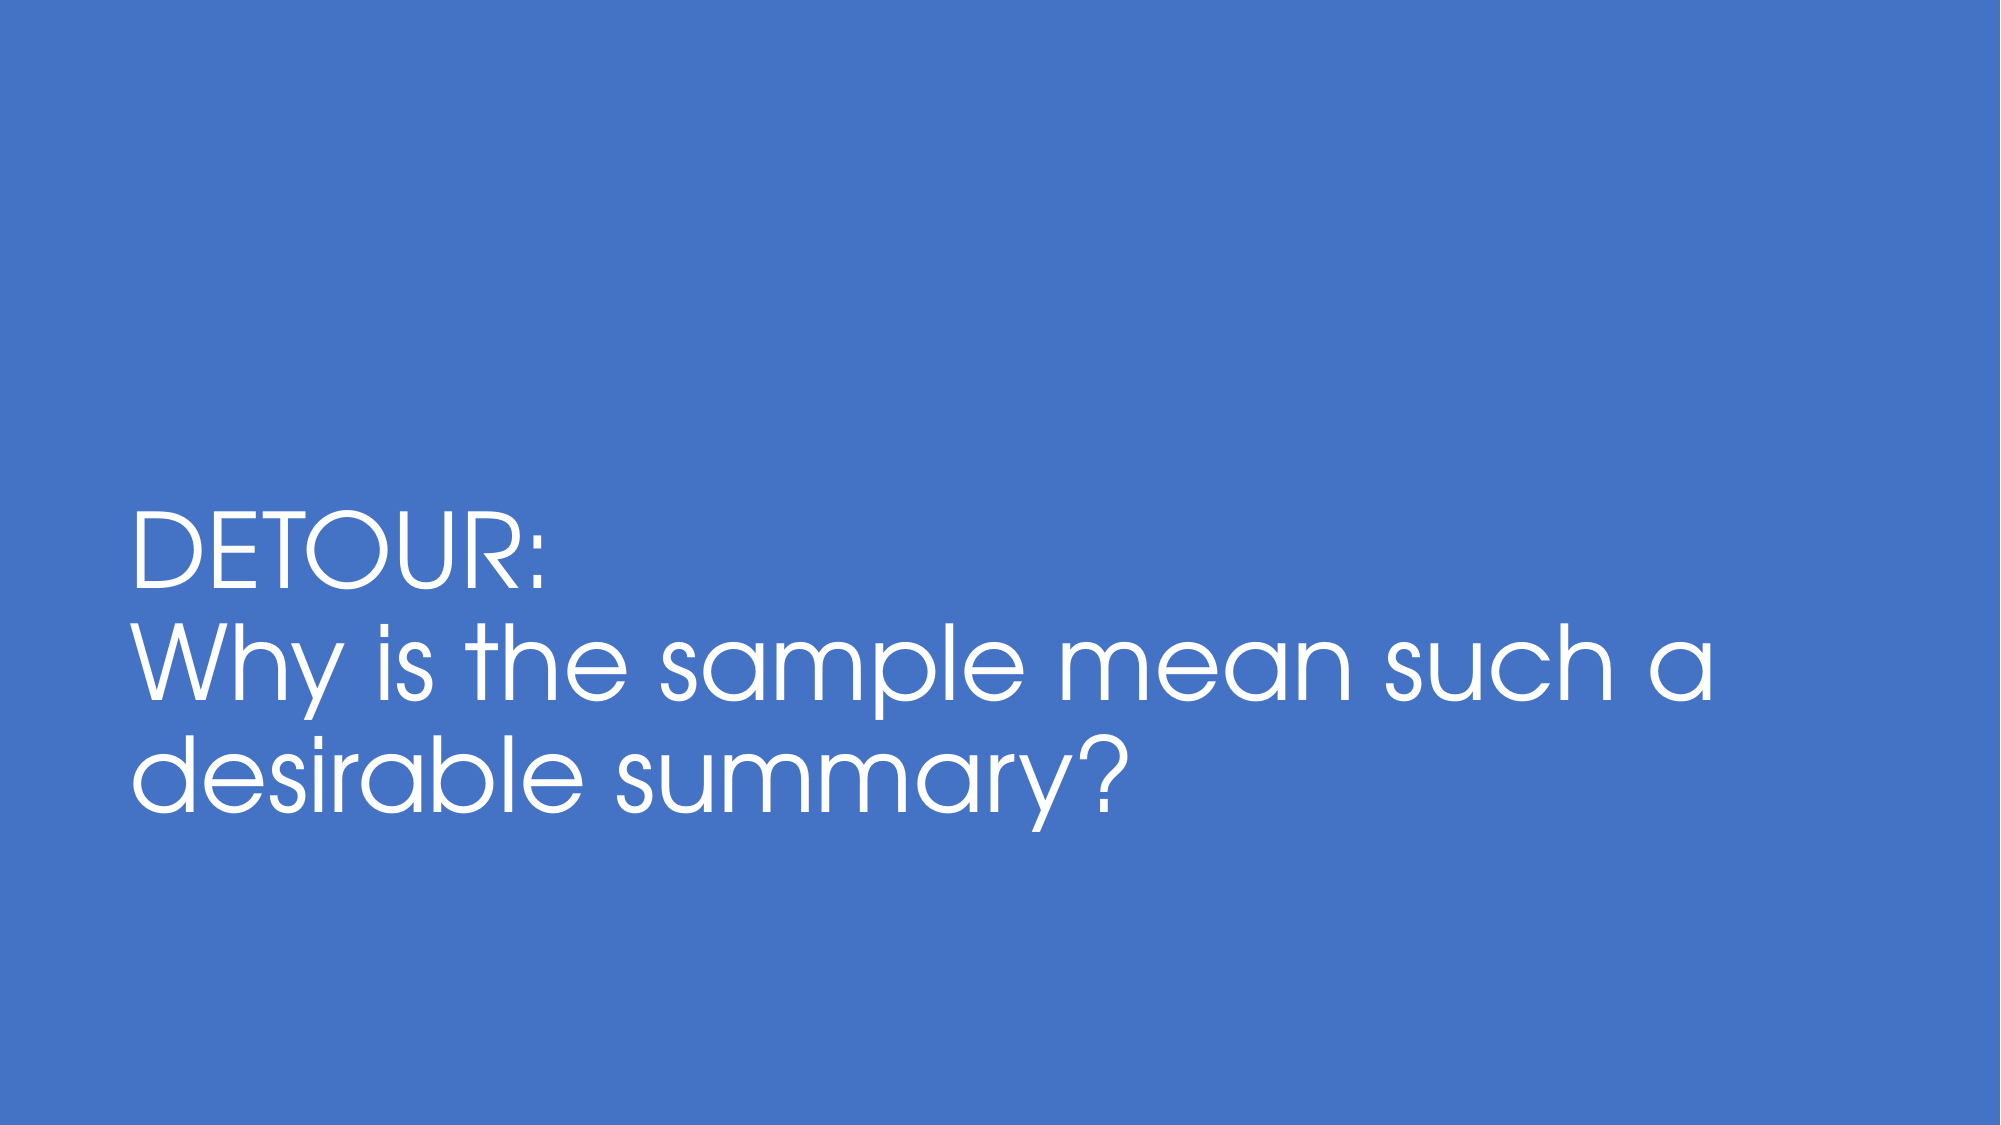

# DETOUR: Why is the sample mean such a desirable summary?